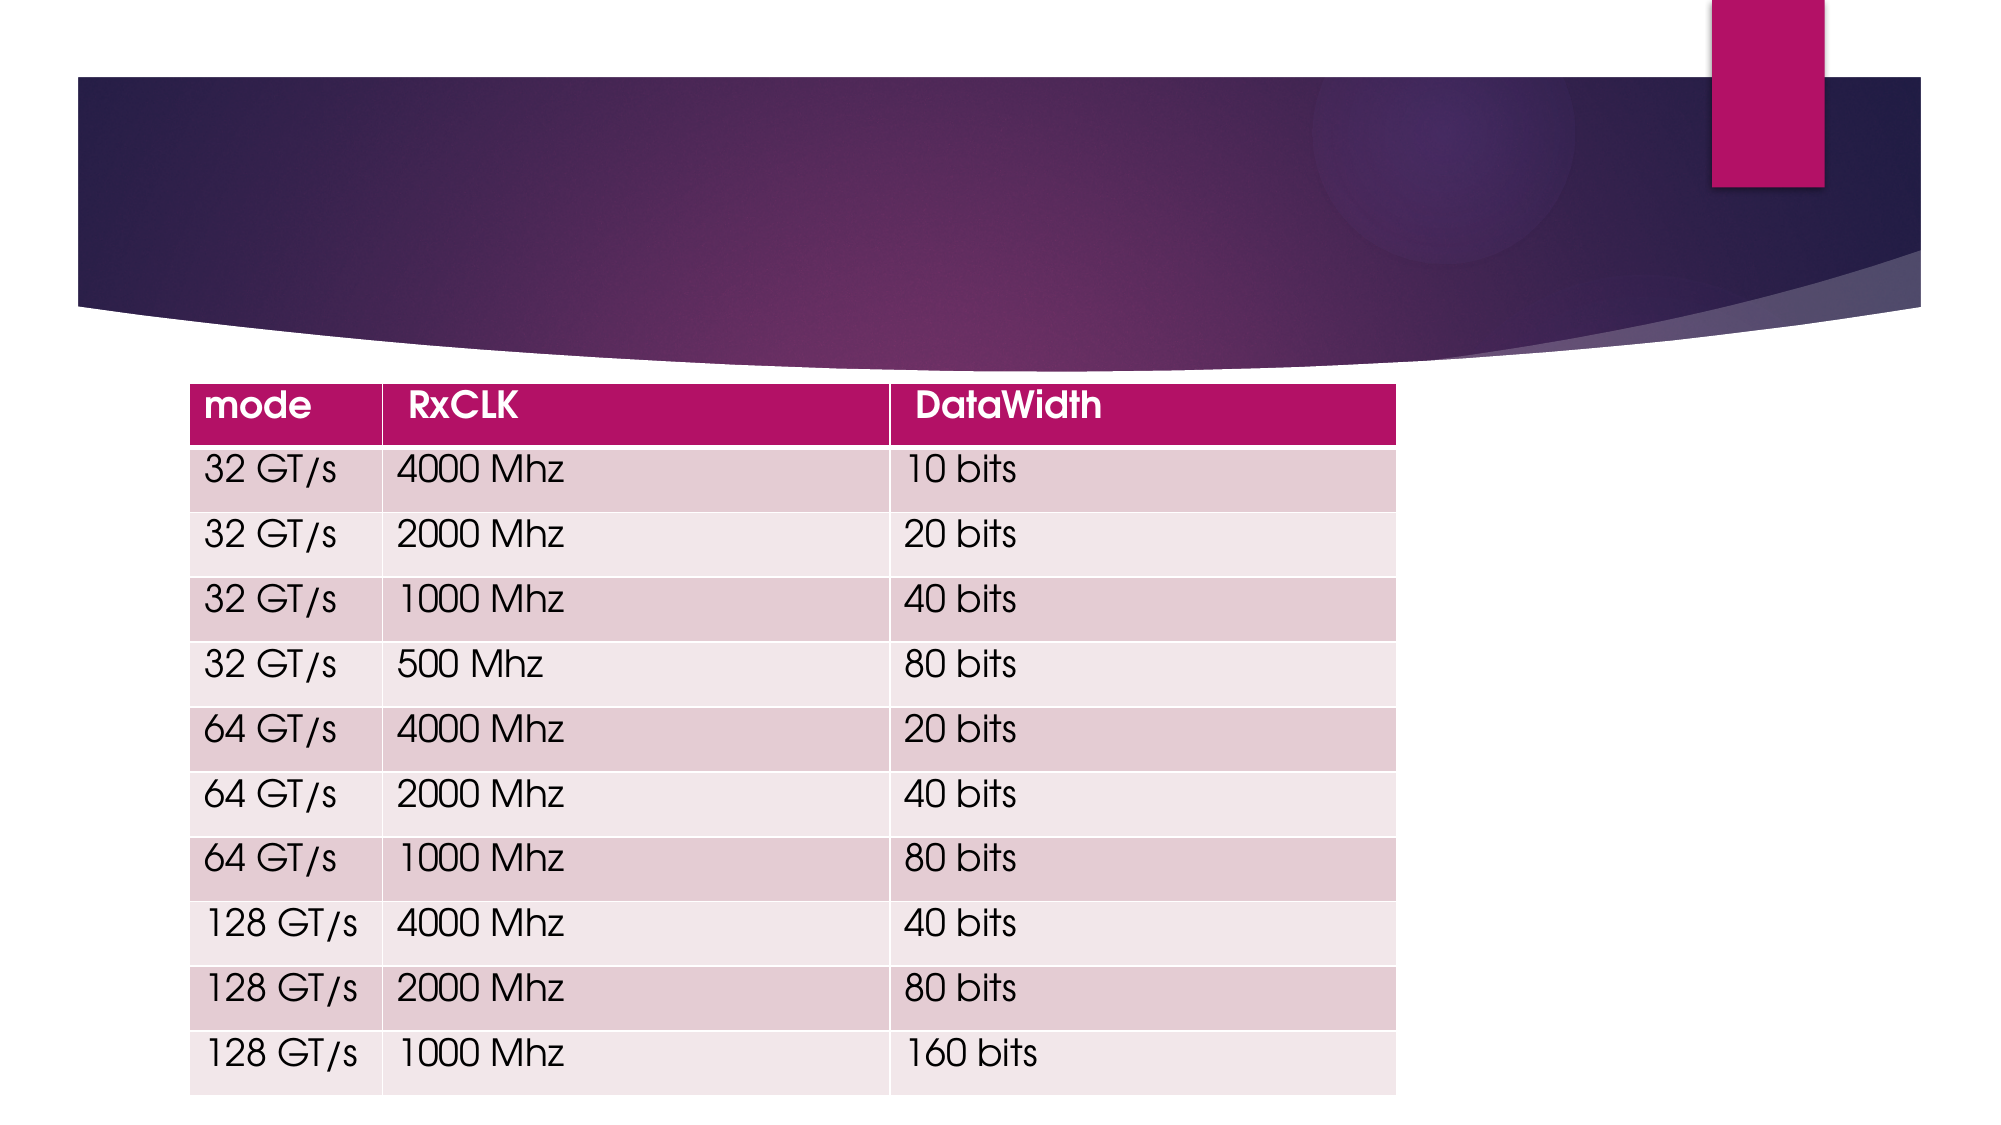

#
| mode | RxCLK | DataWidth |
| --- | --- | --- |
| 32 GT/s | 4000 Mhz | 10 bits |
| 32 GT/s | 2000 Mhz | 20 bits |
| 32 GT/s | 1000 Mhz | 40 bits |
| 32 GT/s | 500 Mhz | 80 bits |
| 64 GT/s | 4000 Mhz | 20 bits |
| 64 GT/s | 2000 Mhz | 40 bits |
| 64 GT/s | 1000 Mhz | 80 bits |
| 128 GT/s | 4000 Mhz | 40 bits |
| 128 GT/s | 2000 Mhz | 80 bits |
| 128 GT/s | 1000 Mhz | 160 bits |